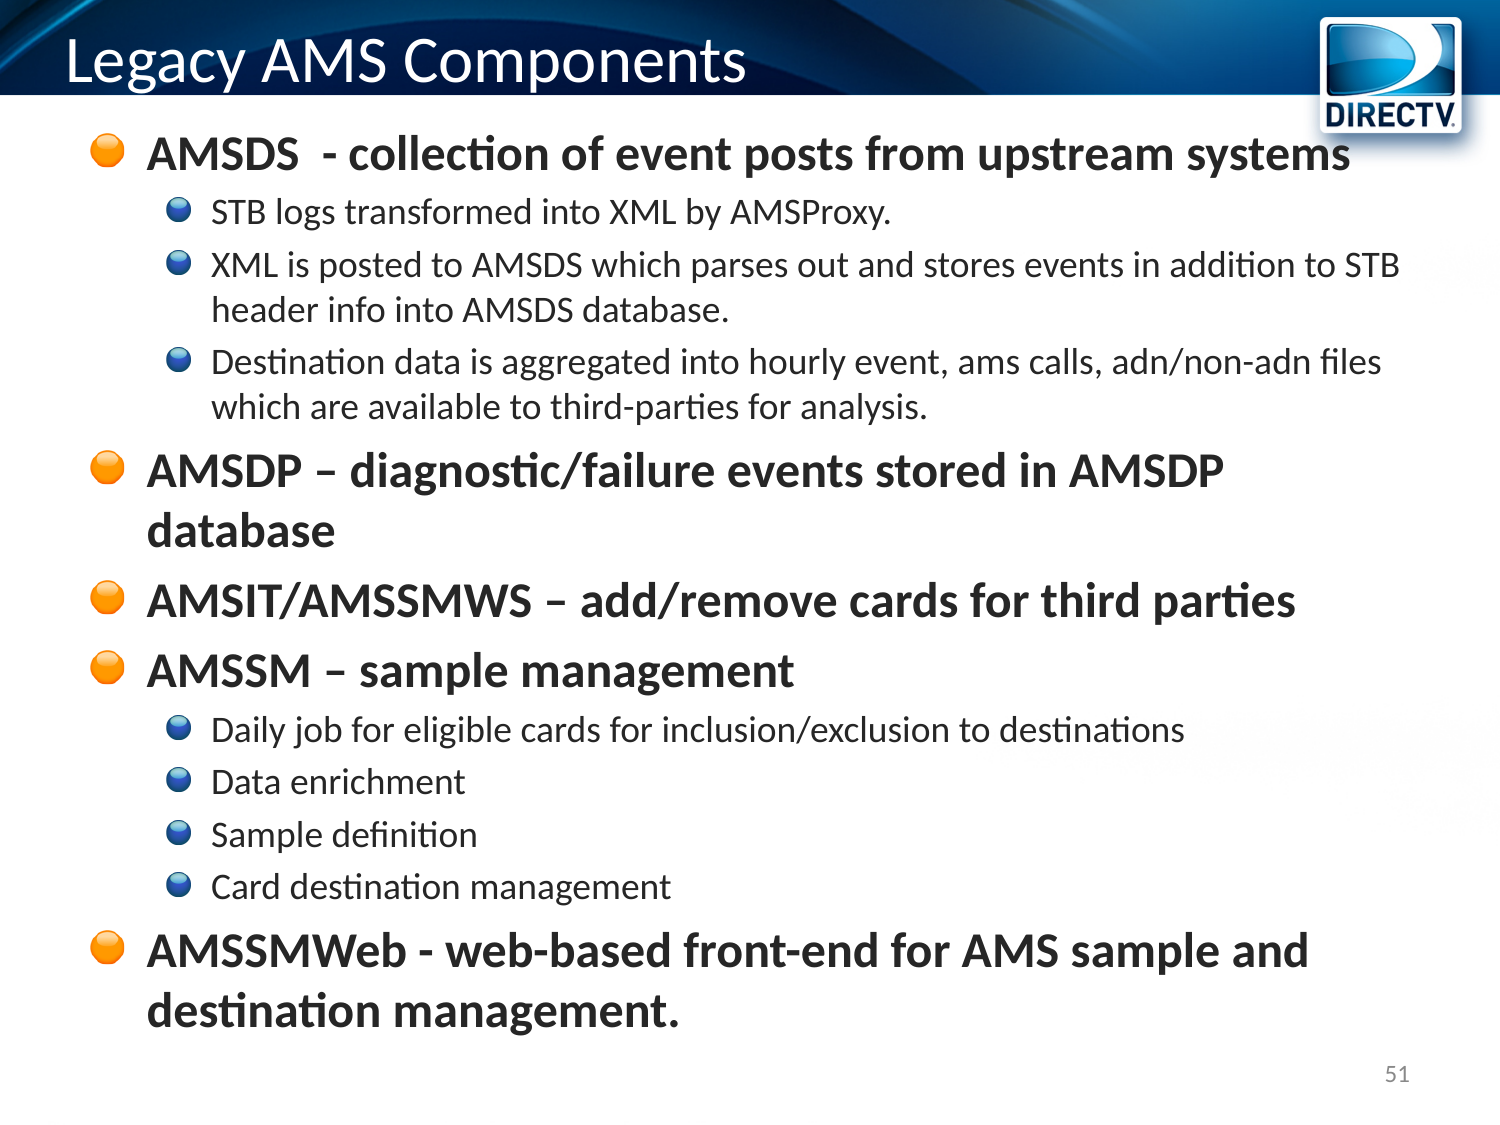

# Legacy AMS Components
AMSDS  - collection of event posts from upstream systems
STB logs transformed into XML by AMSProxy.
XML is posted to AMSDS which parses out and stores events in addition to STB header info into AMSDS database.
Destination data is aggregated into hourly event, ams calls, adn/non-adn files which are available to third-parties for analysis.
AMSDP – diagnostic/failure events stored in AMSDP database
AMSIT/AMSSMWS – add/remove cards for third parties
AMSSM – sample management
Daily job for eligible cards for inclusion/exclusion to destinations
Data enrichment
Sample definition
Card destination management
AMSSMWeb - web-based front-end for AMS sample and destination management.

51